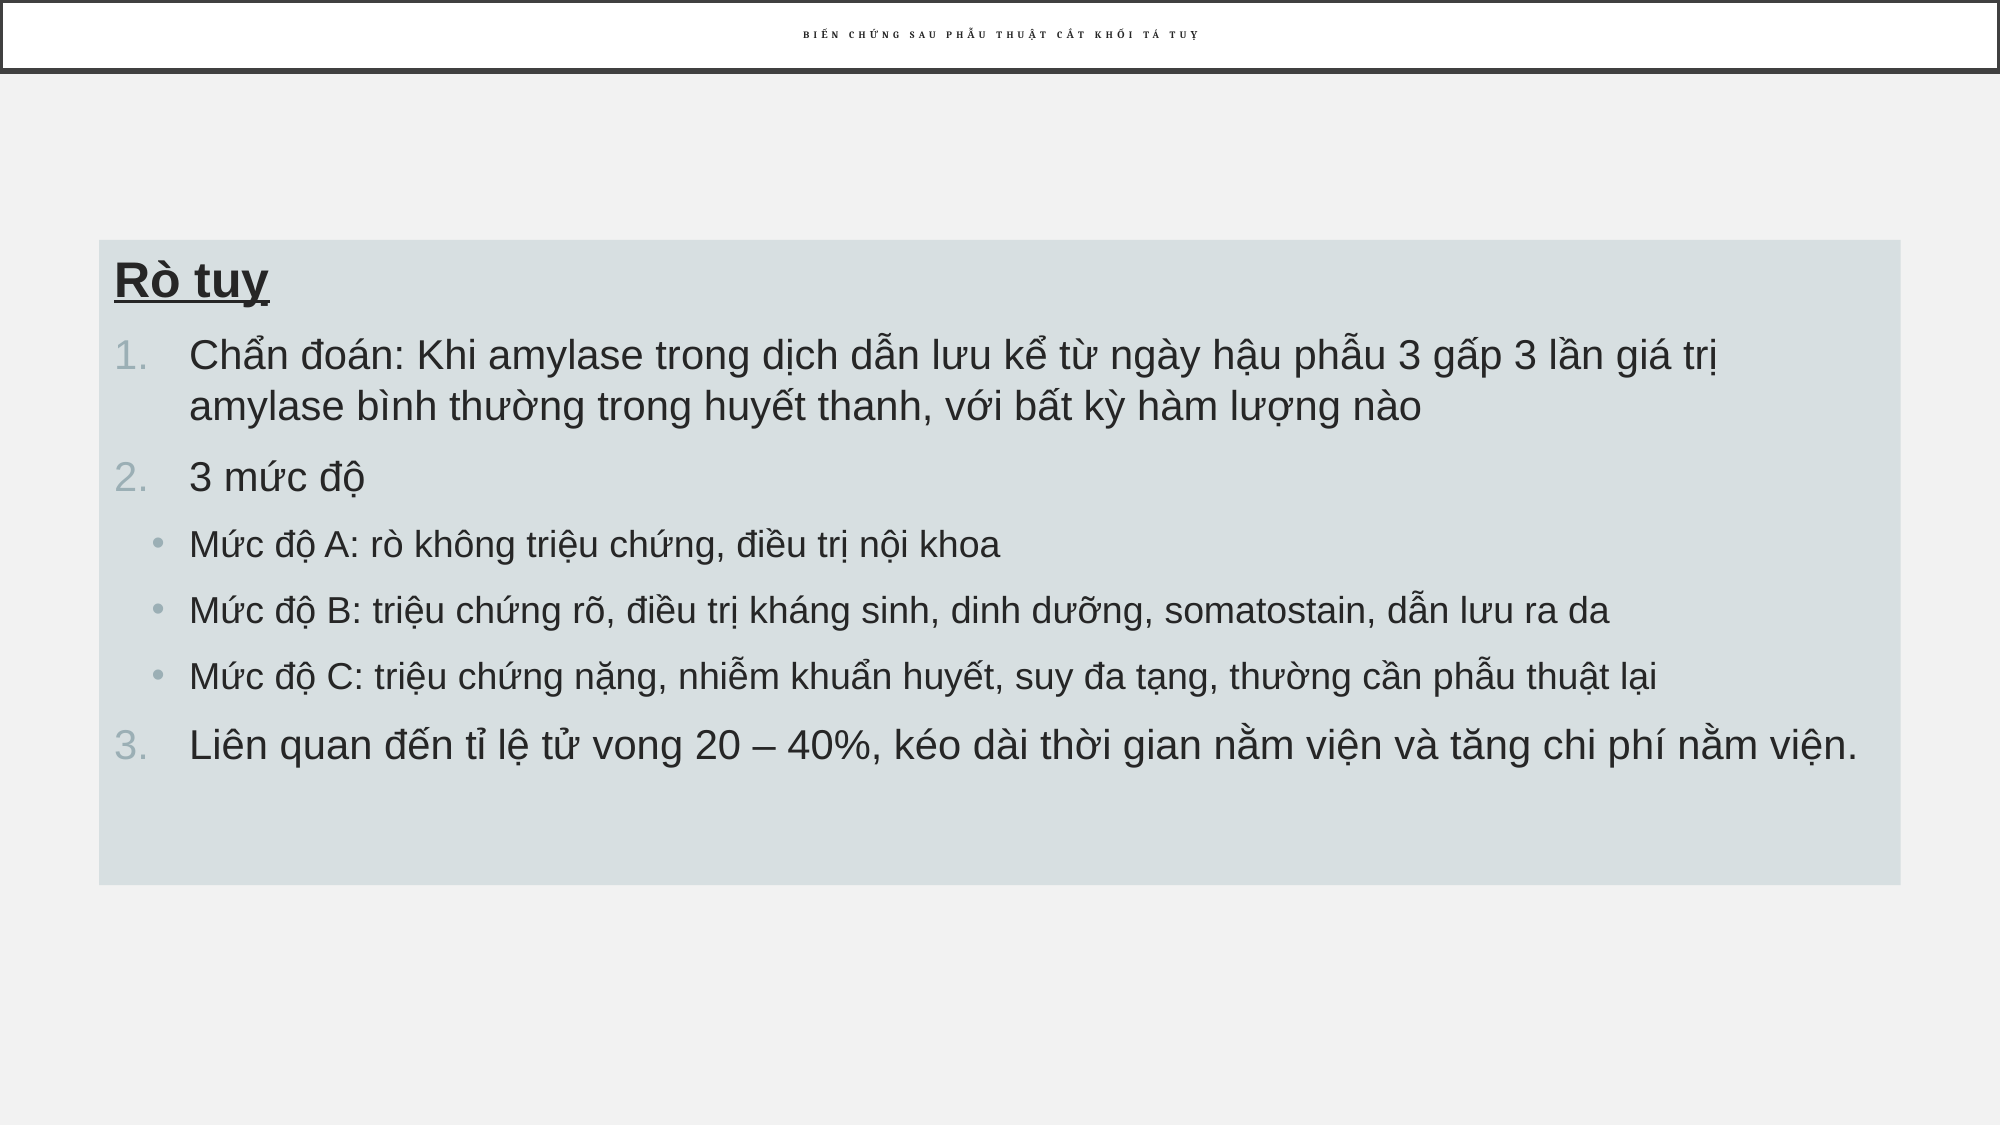

# Biến chứng sau phẫu thuật cắt khối tá tuỵ
Rò tuỵ
Chẩn đoán: Khi amylase trong dịch dẫn lưu kể từ ngày hậu phẫu 3 gấp 3 lần giá trị amylase bình thường trong huyết thanh, với bất kỳ hàm lượng nào
3 mức độ
Mức độ A: rò không triệu chứng, điều trị nội khoa
Mức độ B: triệu chứng rõ, điều trị kháng sinh, dinh dưỡng, somatostain, dẫn lưu ra da
Mức độ C: triệu chứng nặng, nhiễm khuẩn huyết, suy đa tạng, thường cần phẫu thuật lại
Liên quan đến tỉ lệ tử vong 20 – 40%, kéo dài thời gian nằm viện và tăng chi phí nằm viện.